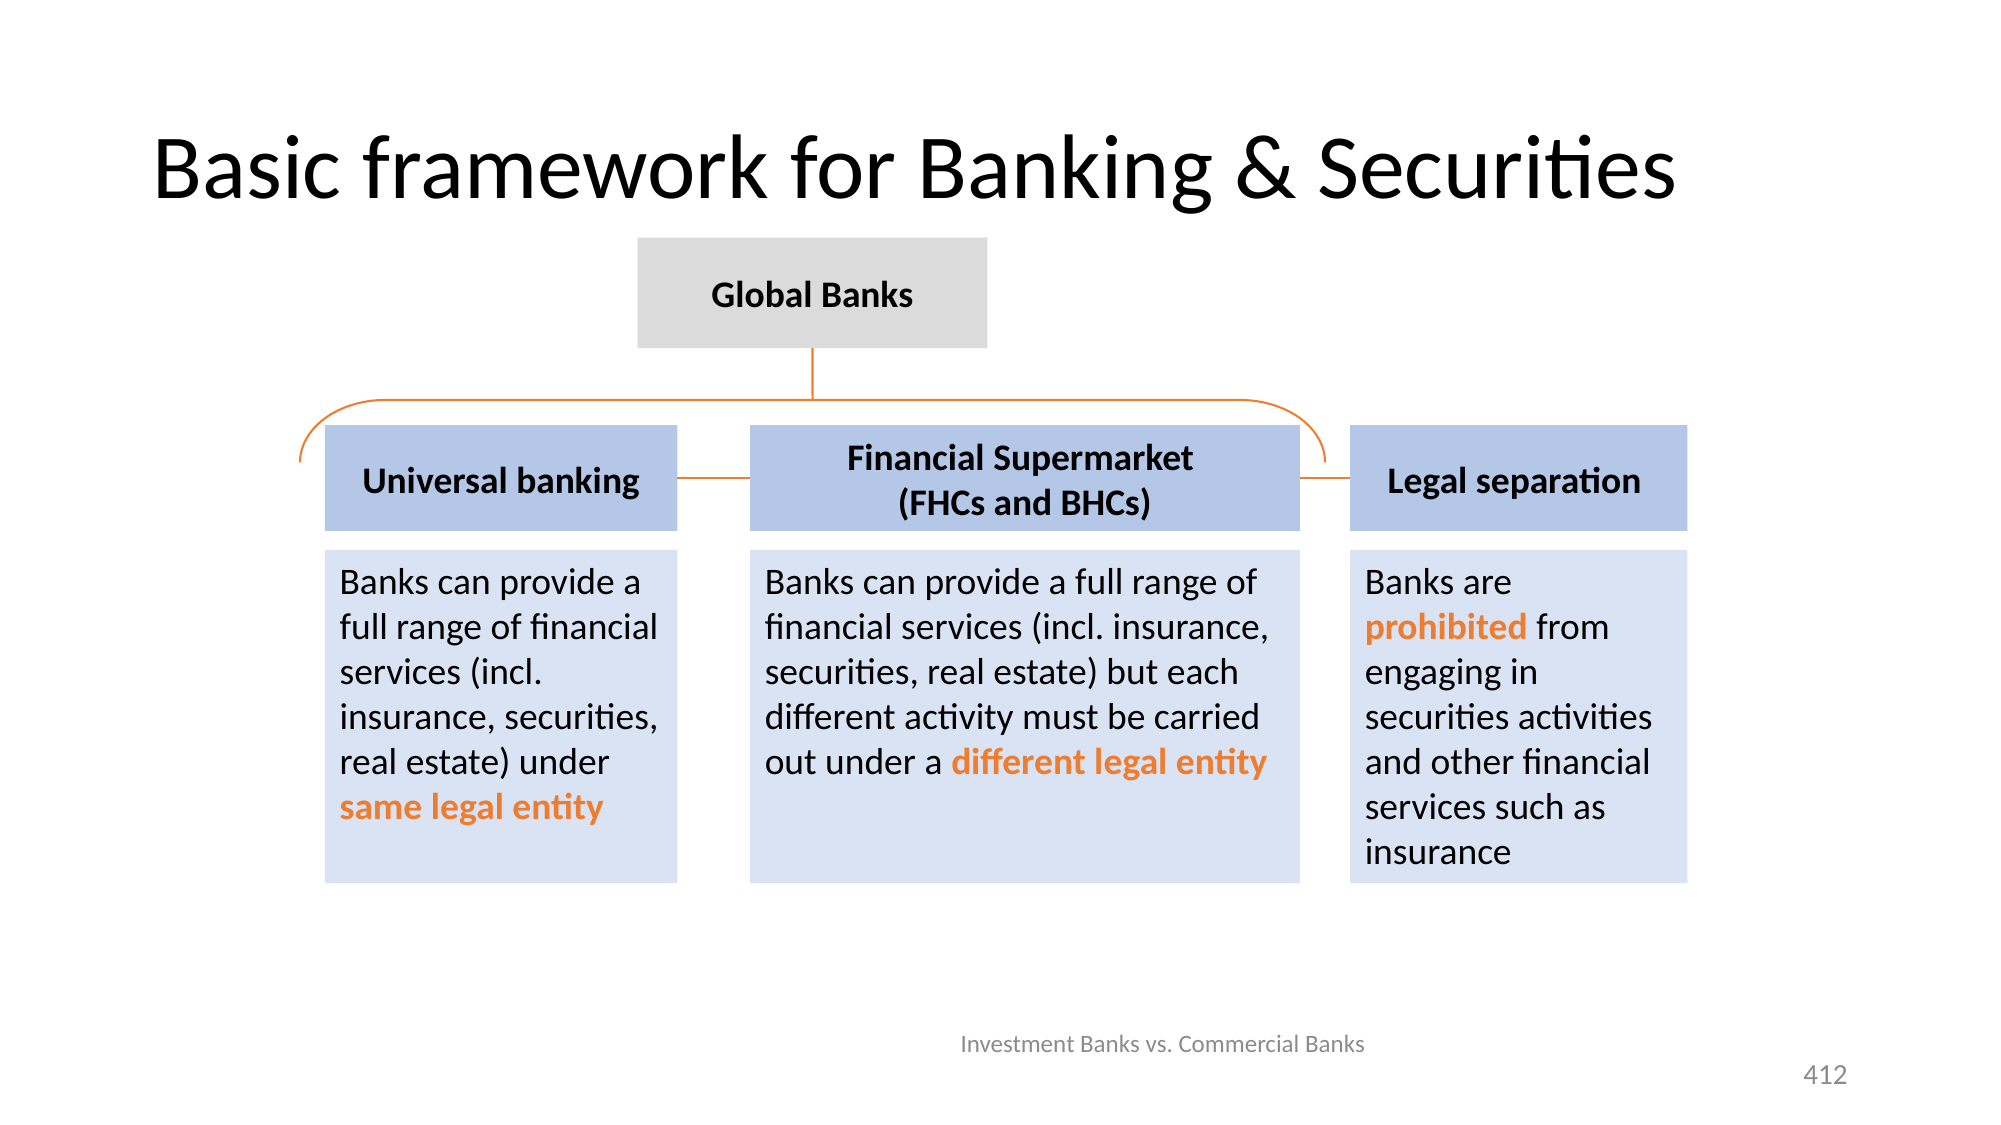

# Basic framework for Banking & Securities
Global Banks
Universal banking
Financial Supermarket
(FHCs and BHCs)
Legal separation
Banks are prohibited from engaging in securities activities and other financial services such as insurance
Banks can provide a full range of financial services (incl. insurance, securities, real estate) under same legal entity
Banks can provide a full range of financial services (incl. insurance, securities, real estate) but each different activity must be carried out under a different legal entity
Investment Banks vs. Commercial Banks
412